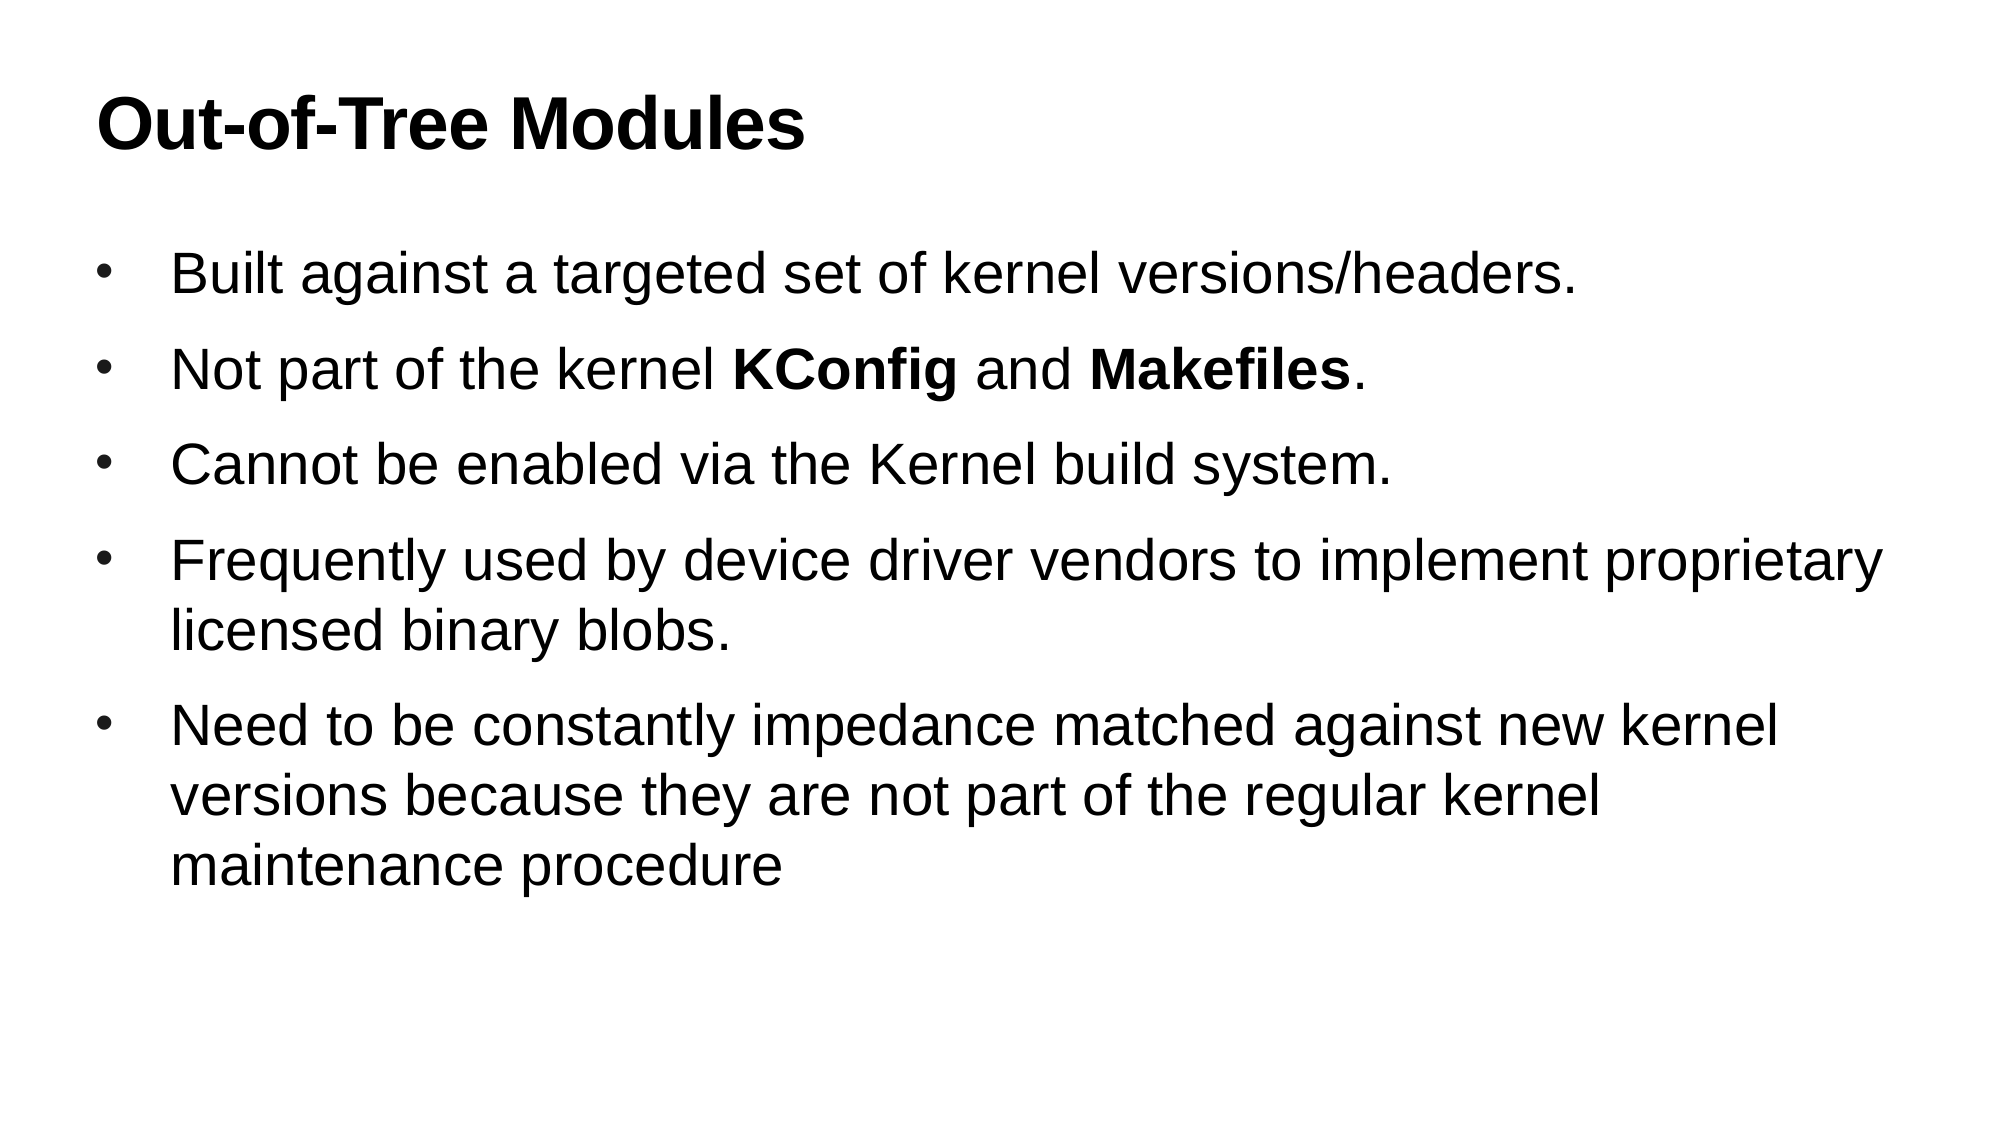

# Out-of-Tree Modules
Built against a targeted set of kernel versions/headers.
Not part of the kernel KConfig and Makefiles.
Cannot be enabled via the Kernel build system.
Frequently used by device driver vendors to implement proprietary licensed binary blobs.
Need to be constantly impedance matched against new kernel versions because they are not part of the regular kernel maintenance procedure